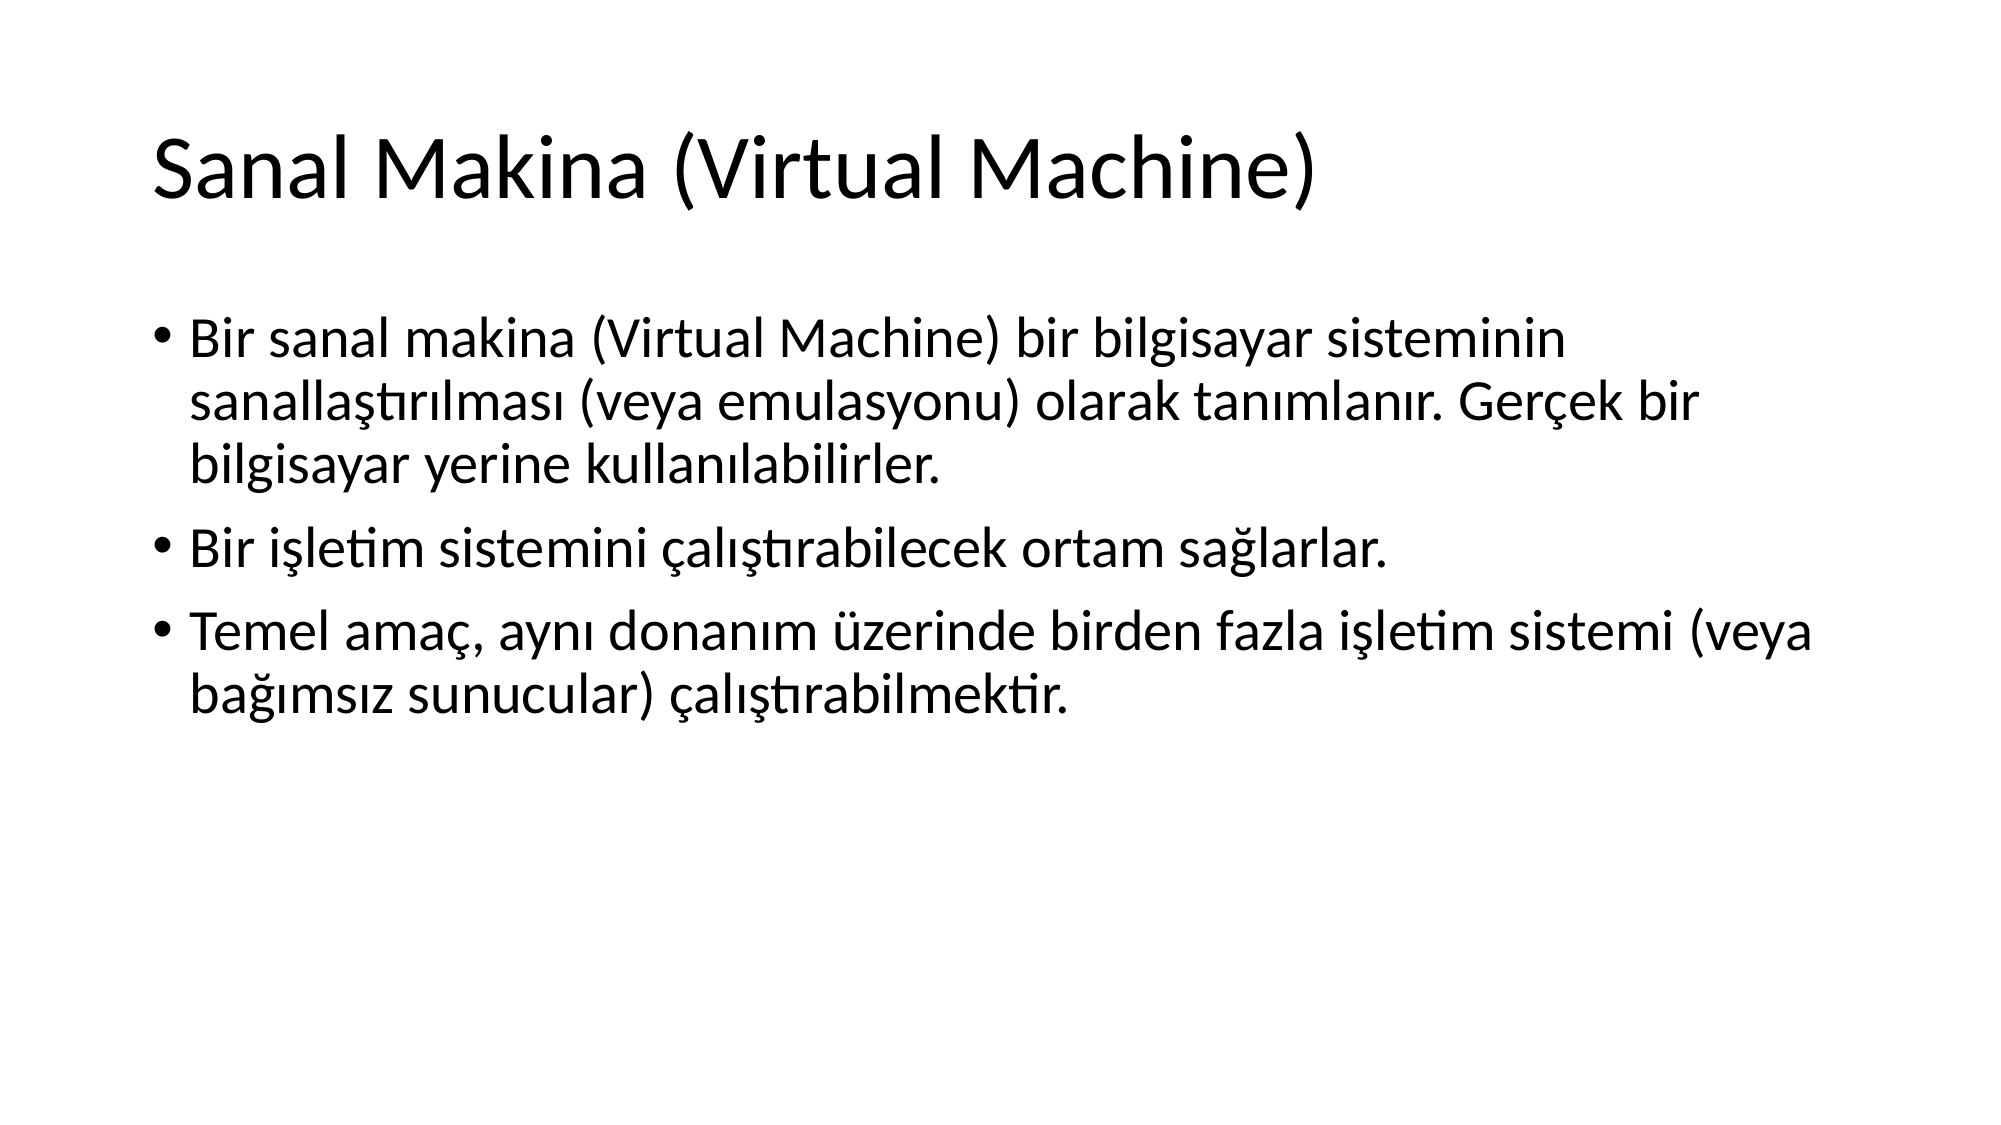

# Sanal Makina (Virtual Machine)
Bir sanal makina (Virtual Machine) bir bilgisayar sisteminin sanallaştırılması (veya emulasyonu) olarak tanımlanır. Gerçek bir bilgisayar yerine kullanılabilirler.
Bir işletim sistemini çalıştırabilecek ortam sağlarlar.
Temel amaç, aynı donanım üzerinde birden fazla işletim sistemi (veya bağımsız sunucular) çalıştırabilmektir.